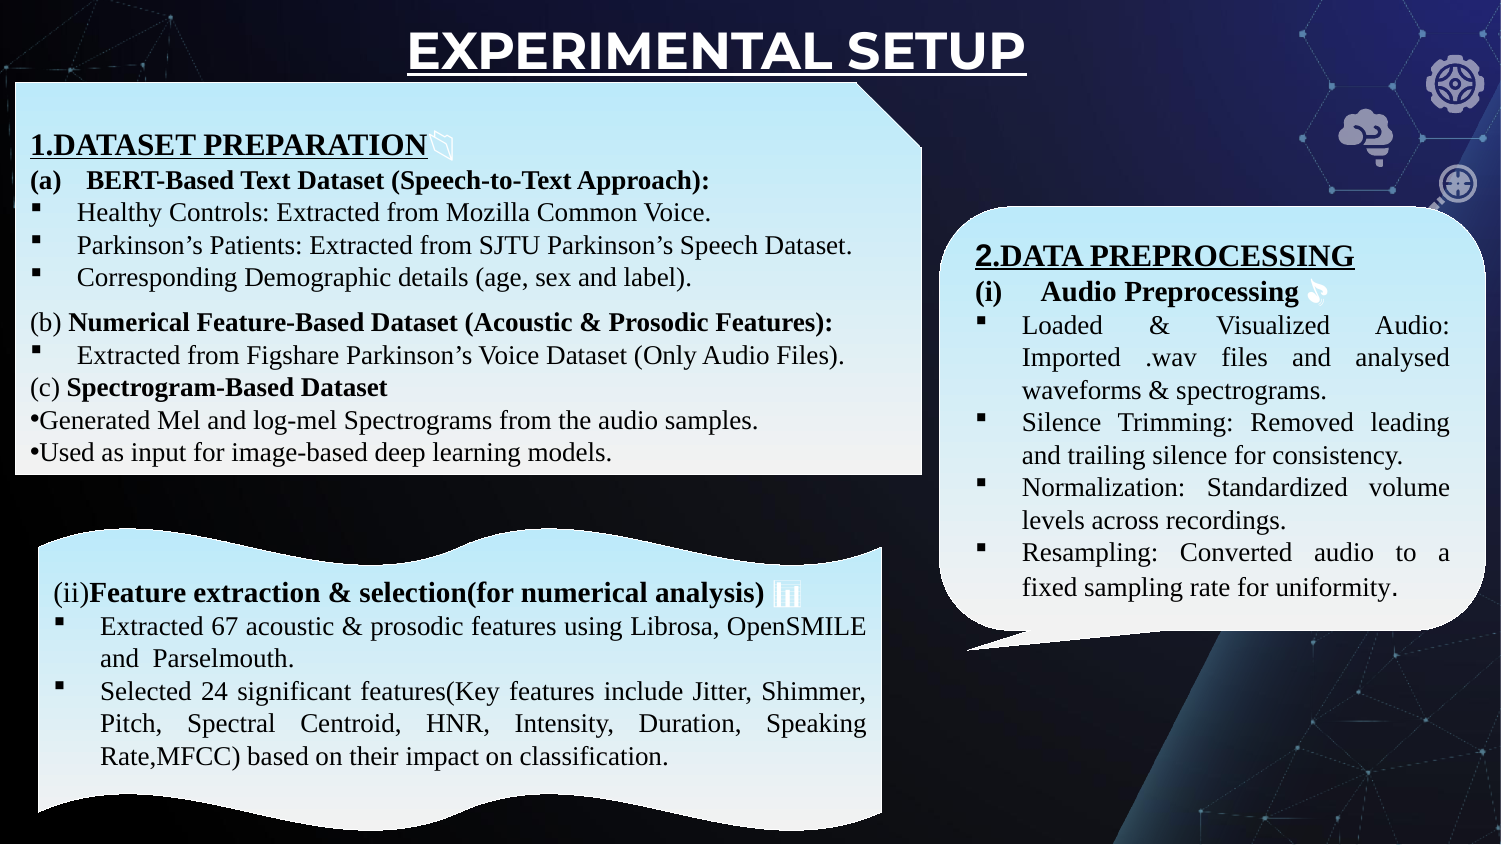

# EXPERIMENTAL SETUP
1.DATASET PREPARATION📂
BERT-Based Text Dataset (Speech-to-Text Approach):
Healthy Controls: Extracted from Mozilla Common Voice.
Parkinson’s Patients: Extracted from SJTU Parkinson’s Speech Dataset.
Corresponding Demographic details (age, sex and label).

(b) Numerical Feature-Based Dataset (Acoustic & Prosodic Features):
Extracted from Figshare Parkinson’s Voice Dataset (Only Audio Files).
(c) Spectrogram-Based Dataset
Generated Mel and log-mel Spectrograms from the audio samples.
Used as input for image-based deep learning models.
2.DATA PREPROCESSING
Audio Preprocessing 🎵
Loaded & Visualized Audio: Imported .wav files and analysed waveforms & spectrograms.
Silence Trimming: Removed leading and trailing silence for consistency.
Normalization: Standardized volume levels across recordings.
Resampling: Converted audio to a fixed sampling rate for uniformity.
(ii)Feature extraction & selection(for numerical analysis) 📊
Extracted 67 acoustic & prosodic features using Librosa, OpenSMILE and  Parselmouth.
Selected 24 significant features(Key features include Jitter, Shimmer, Pitch, Spectral Centroid, HNR, Intensity, Duration, Speaking Rate,MFCC) based on their impact on classification.